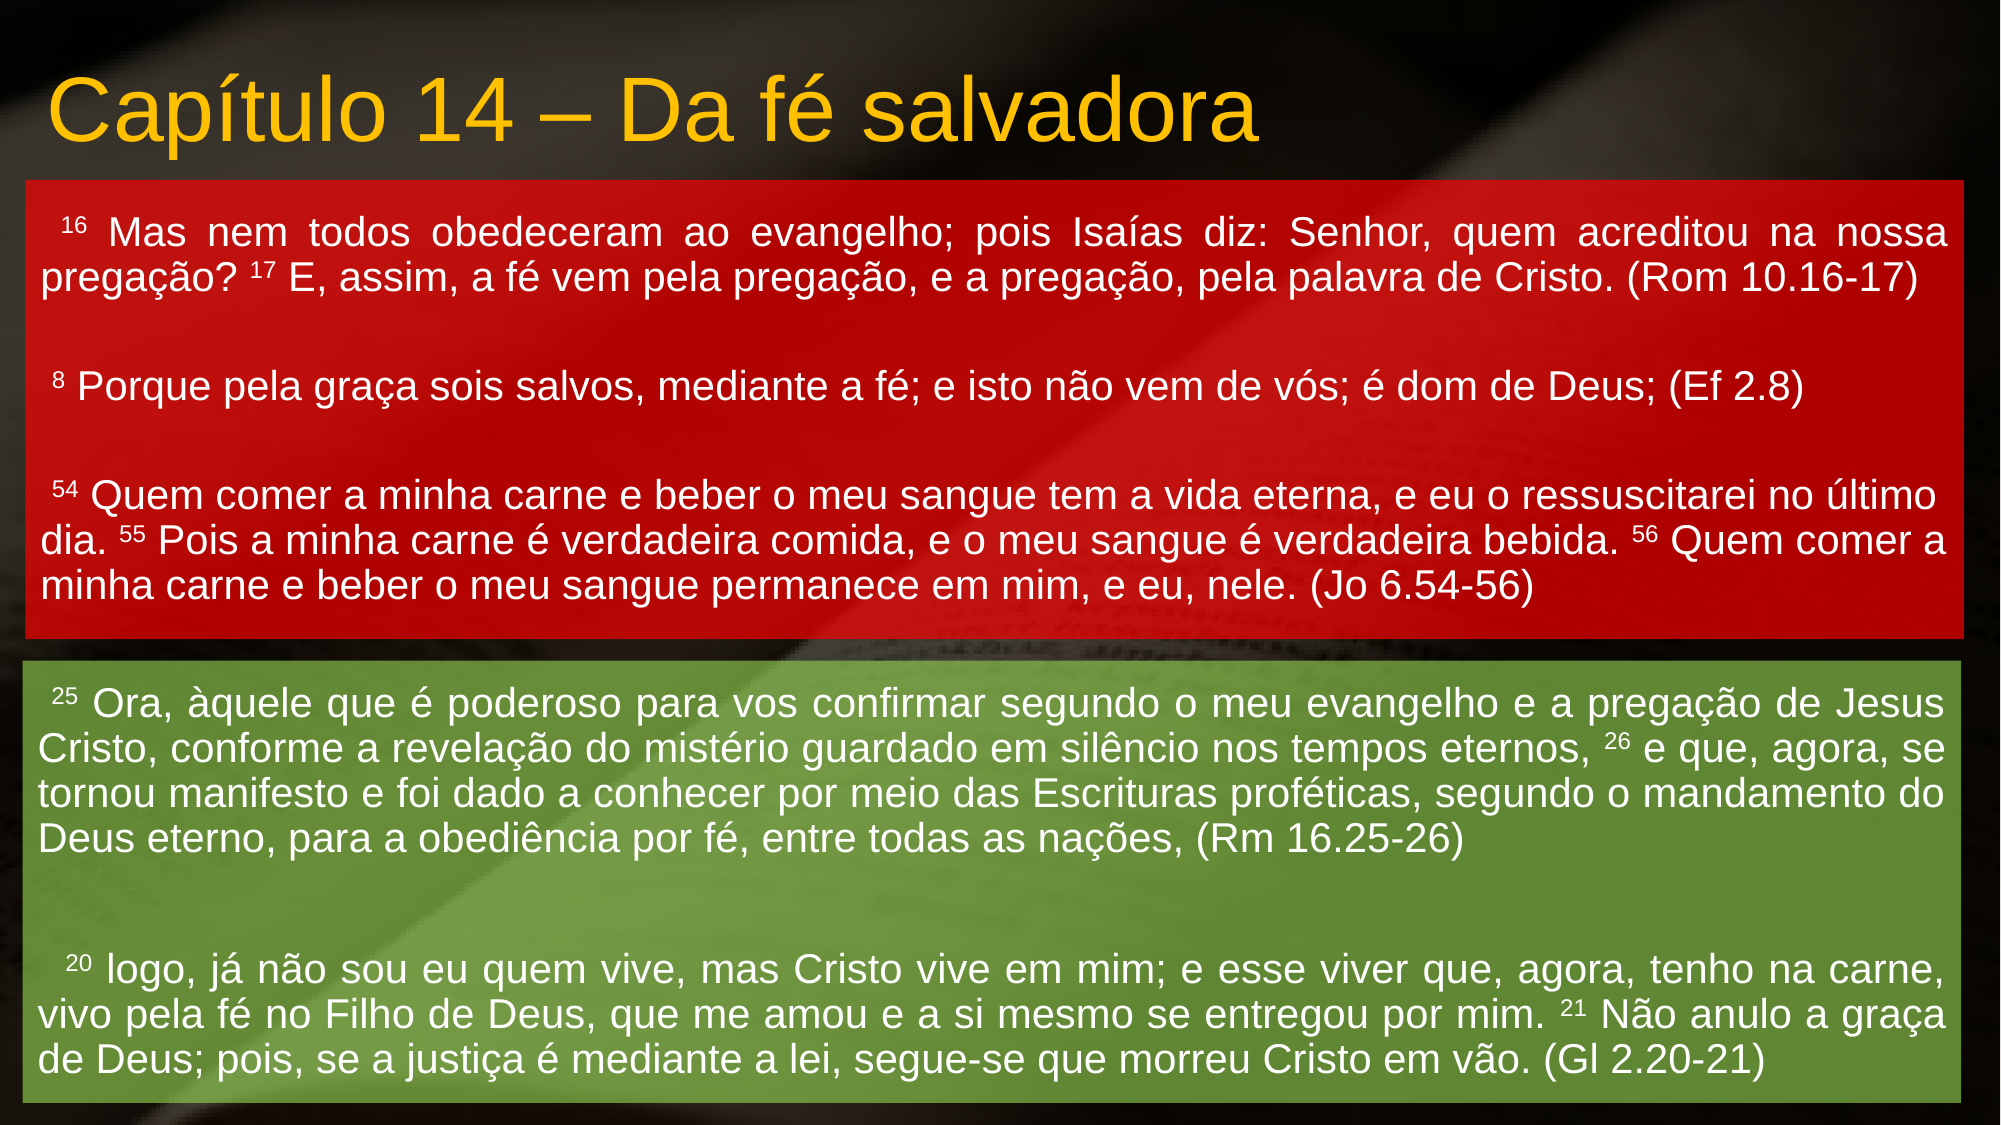

# Capítulo 14 – Da fé salvadora
 16 Mas nem todos obedeceram ao evangelho; pois Isaías diz: Senhor, quem acreditou na nossa pregação? 17 E, assim, a fé vem pela pregação, e a pregação, pela palavra de Cristo. (Rom 10.16-17)

 8 Porque pela graça sois salvos, mediante a fé; e isto não vem de vós; é dom de Deus; (Ef 2.8)

 54 Quem comer a minha carne e beber o meu sangue tem a vida eterna, e eu o ressuscitarei no último dia. 55 Pois a minha carne é verdadeira comida, e o meu sangue é verdadeira bebida. 56 Quem comer a minha carne e beber o meu sangue permanece em mim, e eu, nele. (Jo 6.54-56)
 25 Ora, àquele que é poderoso para vos confirmar segundo o meu evangelho e a pregação de Jesus Cristo, conforme a revelação do mistério guardado em silêncio nos tempos eternos, 26 e que, agora, se tornou manifesto e foi dado a conhecer por meio das Escrituras proféticas, segundo o mandamento do Deus eterno, para a obediência por fé, entre todas as nações, (Rm 16.25-26)

  20 logo, já não sou eu quem vive, mas Cristo vive em mim; e esse viver que, agora, tenho na carne, vivo pela fé no Filho de Deus, que me amou e a si mesmo se entregou por mim. 21 Não anulo a graça de Deus; pois, se a justiça é mediante a lei, segue-se que morreu Cristo em vão. (Gl 2.20-21)